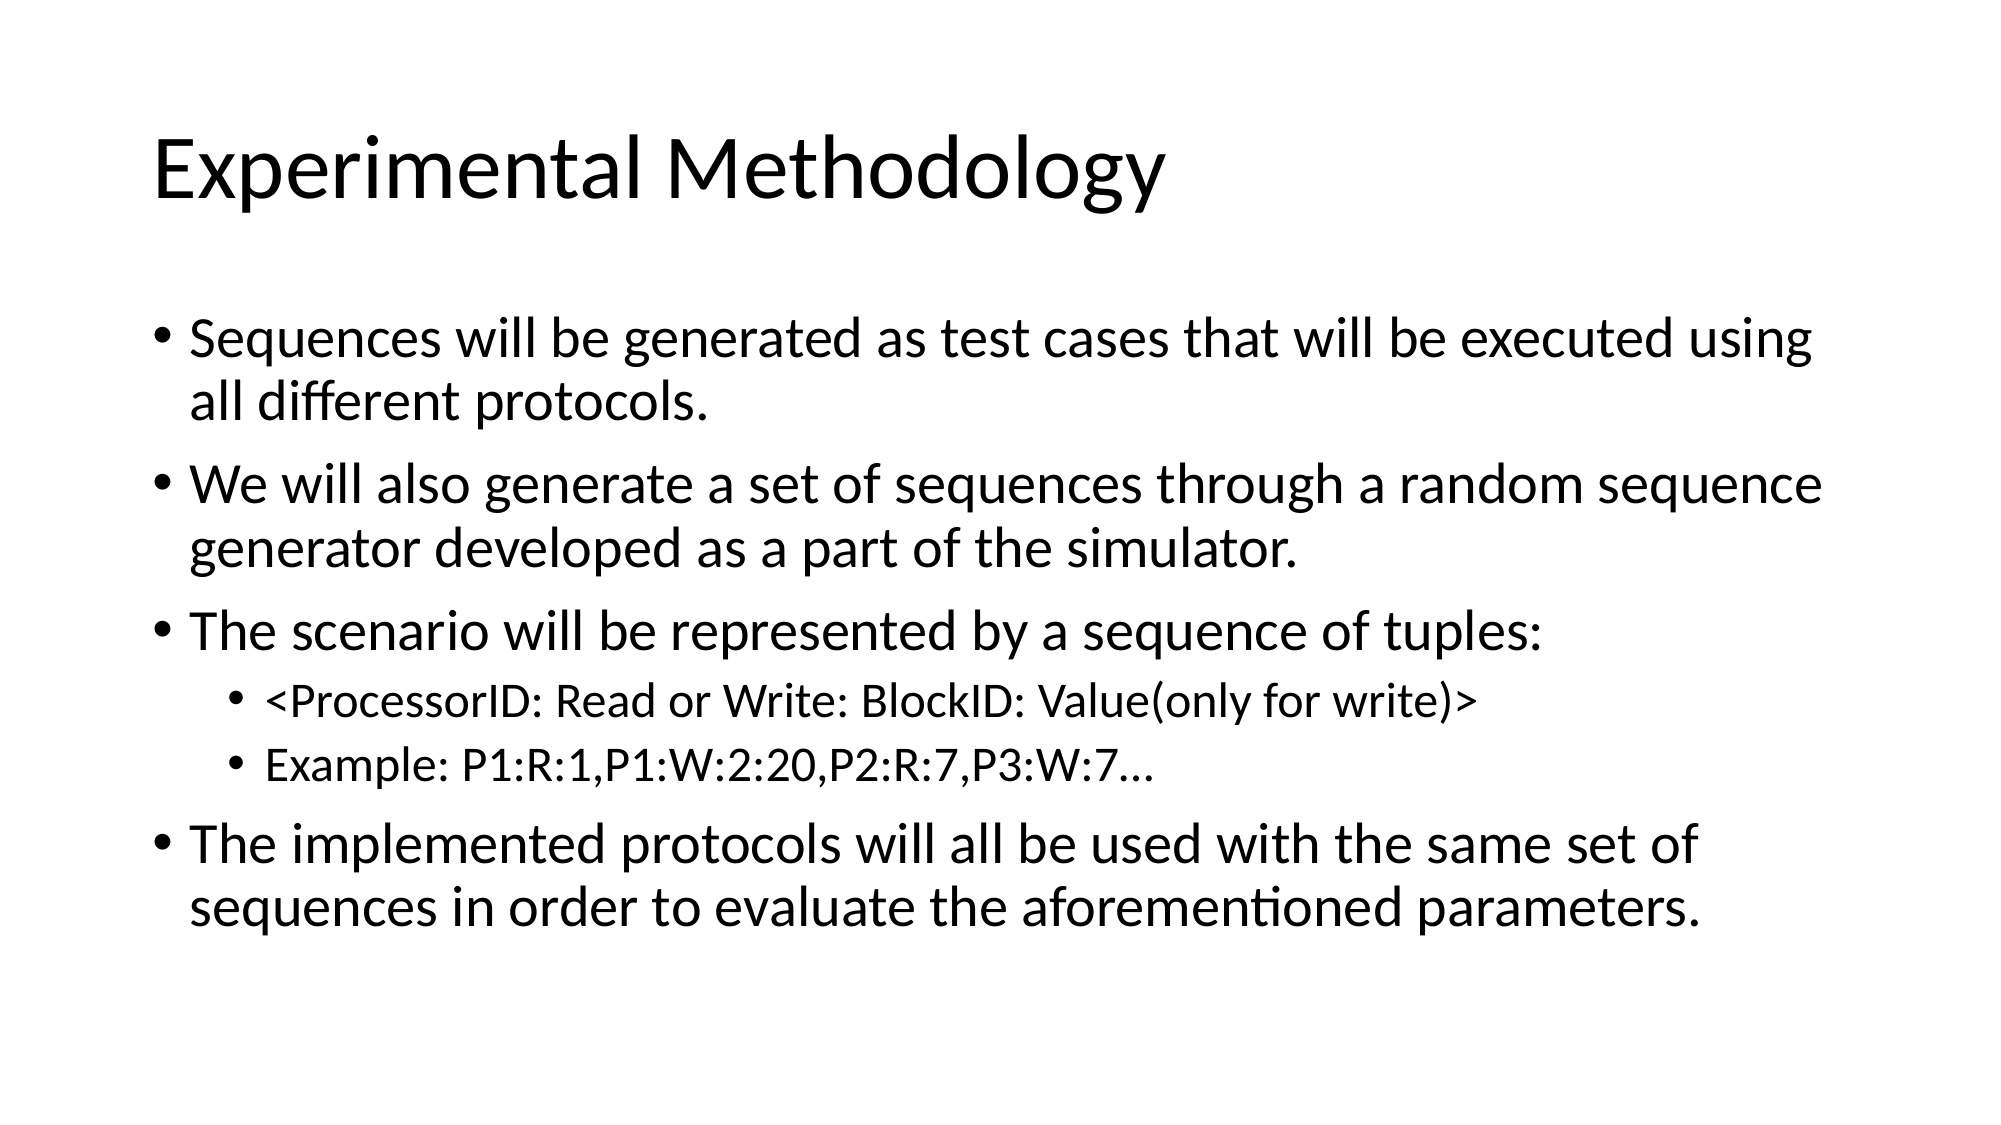

# Experimental Methodology
Sequences will be generated as test cases that will be executed using all different protocols.
We will also generate a set of sequences through a random sequence generator developed as a part of the simulator.
The scenario will be represented by a sequence of tuples:
<ProcessorID: Read or Write: BlockID: Value(only for write)>
Example: P1:R:1,P1:W:2:20,P2:R:7,P3:W:7…
The implemented protocols will all be used with the same set of sequences in order to evaluate the aforementioned parameters.